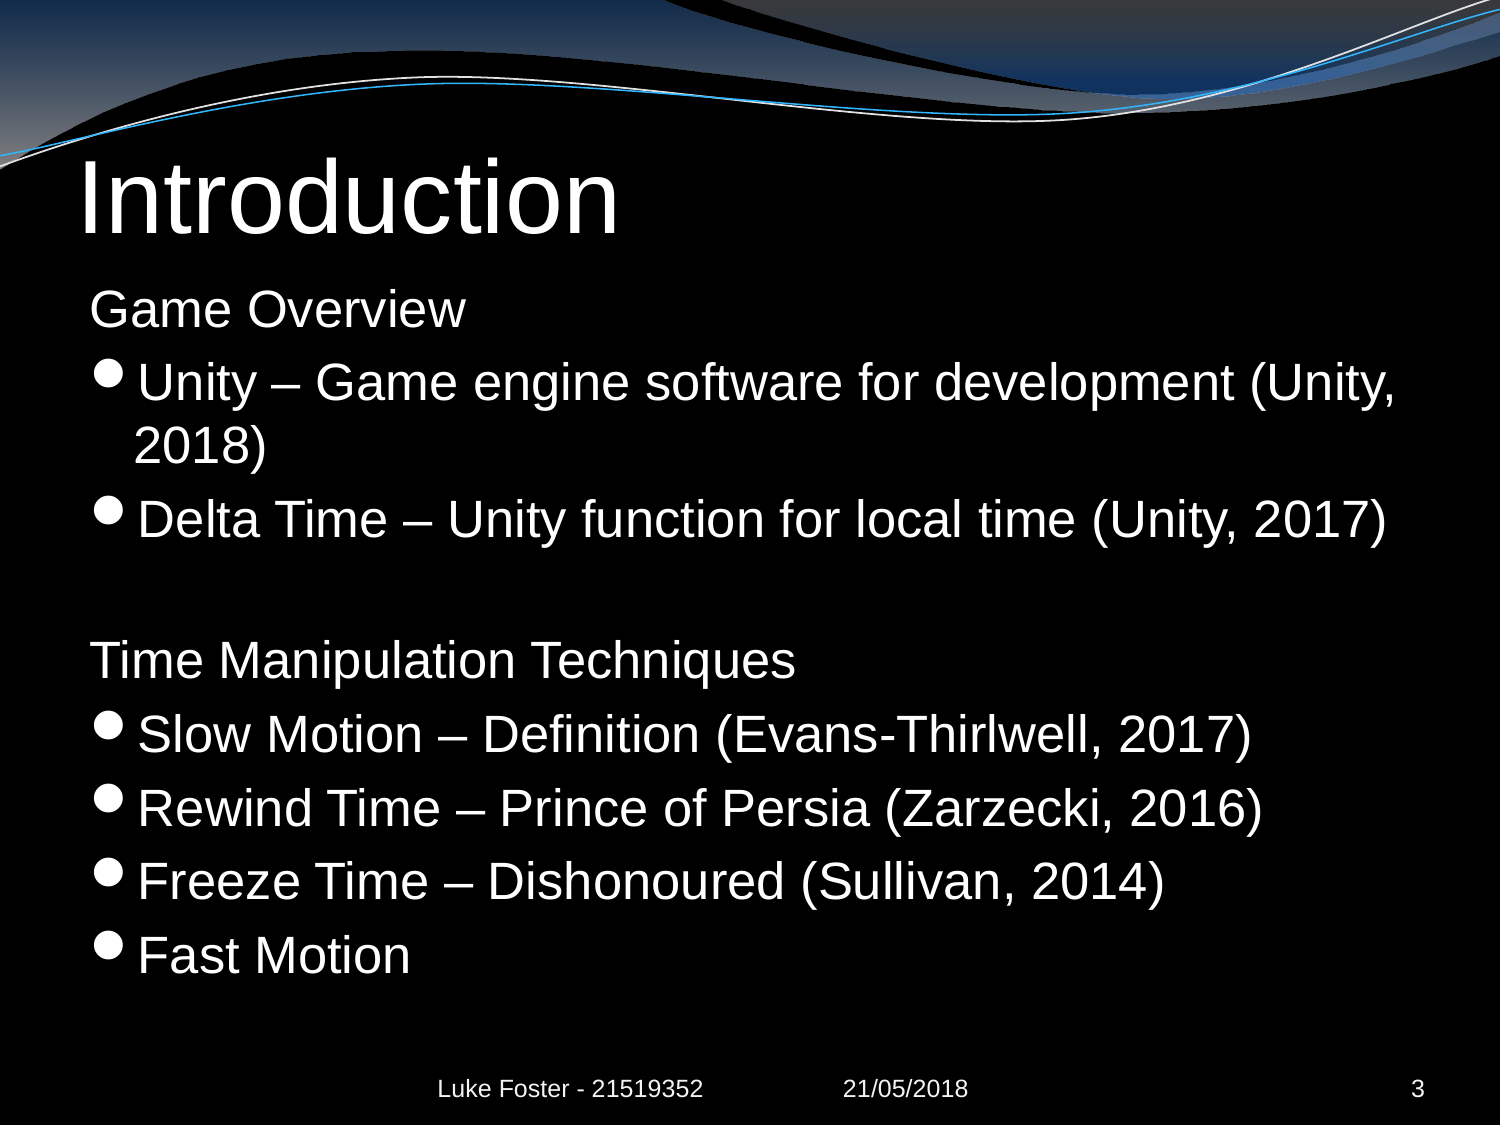

# Introduction
Game Overview
Unity – Game engine software for development (Unity, 2018)
Delta Time – Unity function for local time (Unity, 2017)

Time Manipulation Techniques
Slow Motion – Definition (Evans-Thirlwell, 2017)
Rewind Time – Prince of Persia (Zarzecki, 2016)
Freeze Time – Dishonoured (Sullivan, 2014)
Fast Motion

Luke Foster - 21519352                    21/05/2018
3